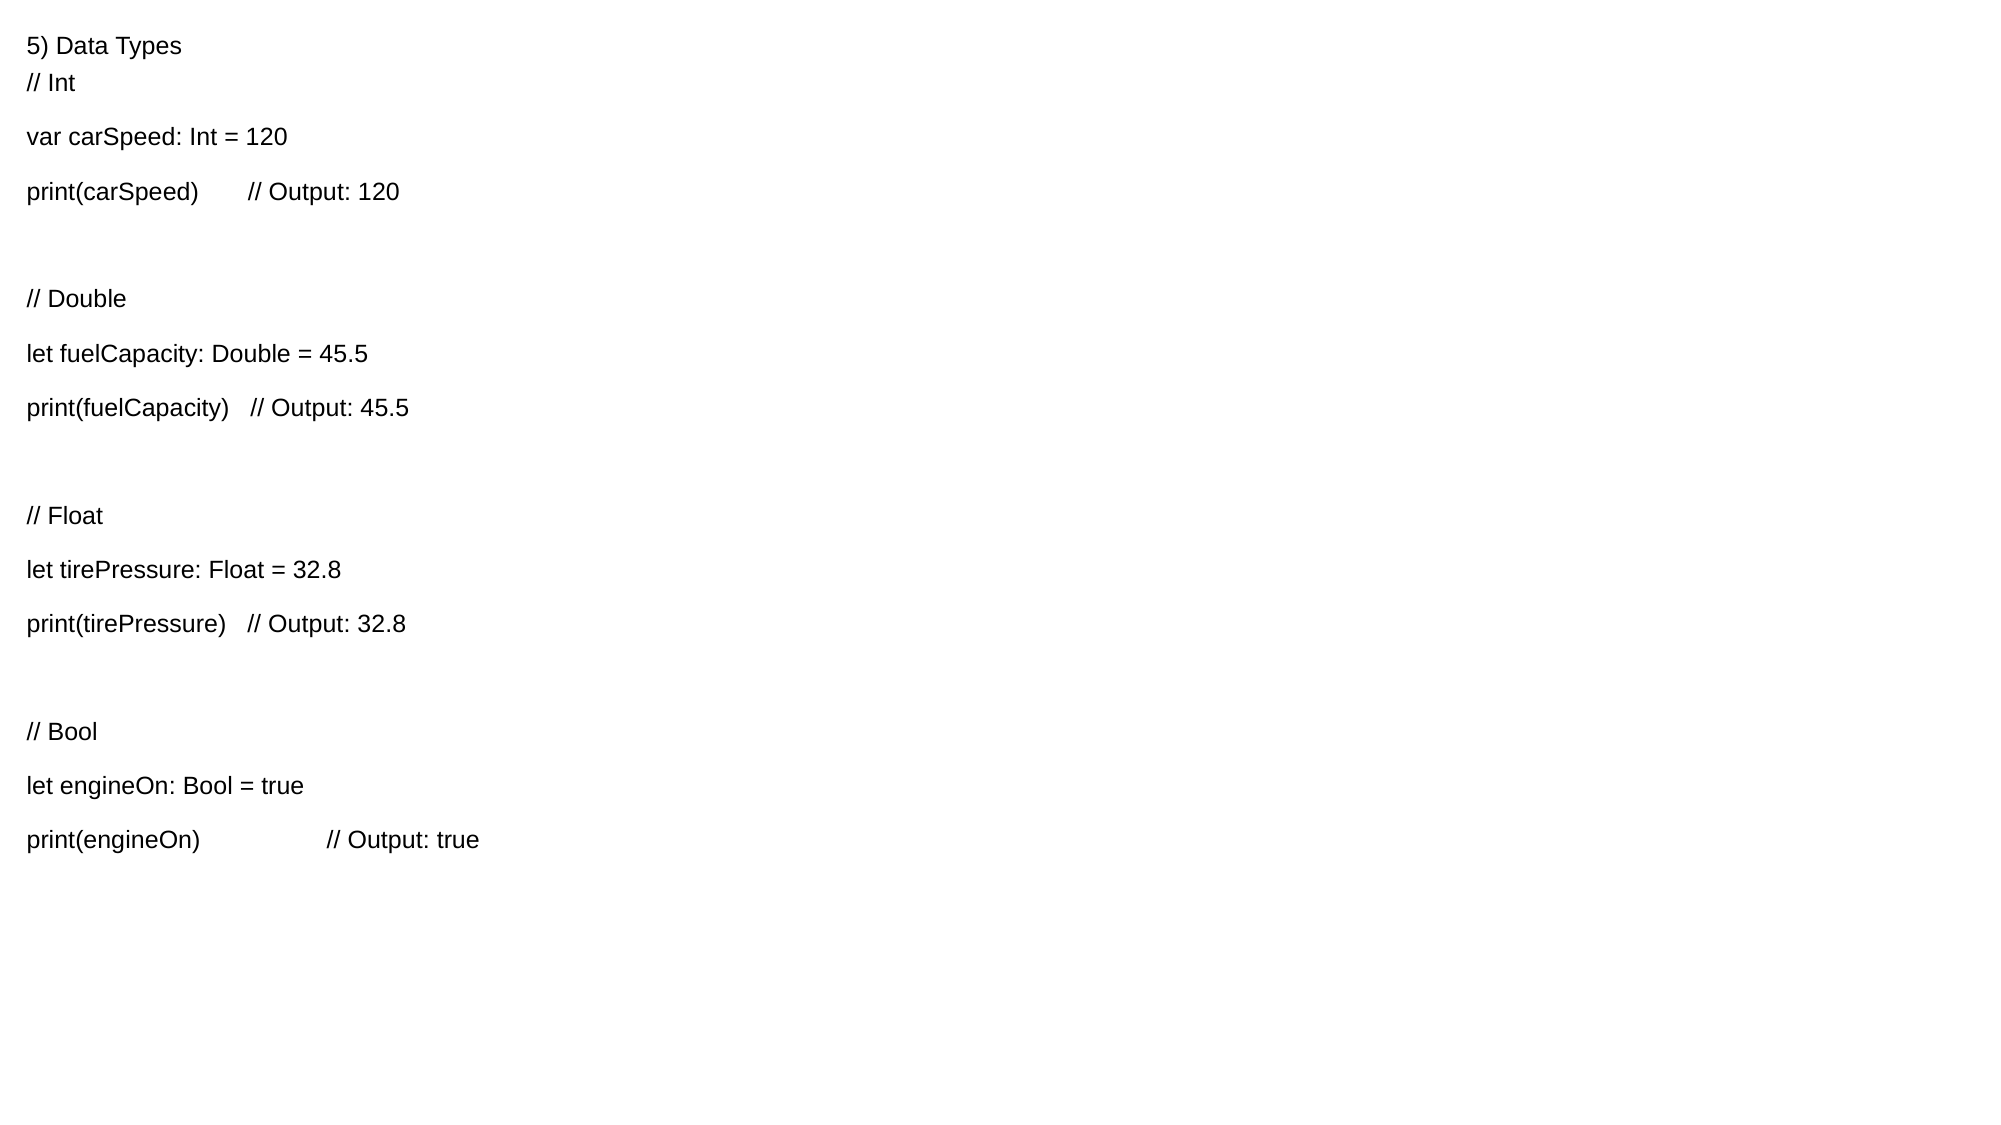

5) Data Types
// Int
var carSpeed: Int = 120
print(carSpeed)       // Output: 120

// Double
let fuelCapacity: Double = 45.5
print(fuelCapacity)   // Output: 45.5

// Float
let tirePressure: Float = 32.8
print(tirePressure)   // Output: 32.8

// Bool
let engineOn: Bool = true
print(engineOn)   	// Output: true